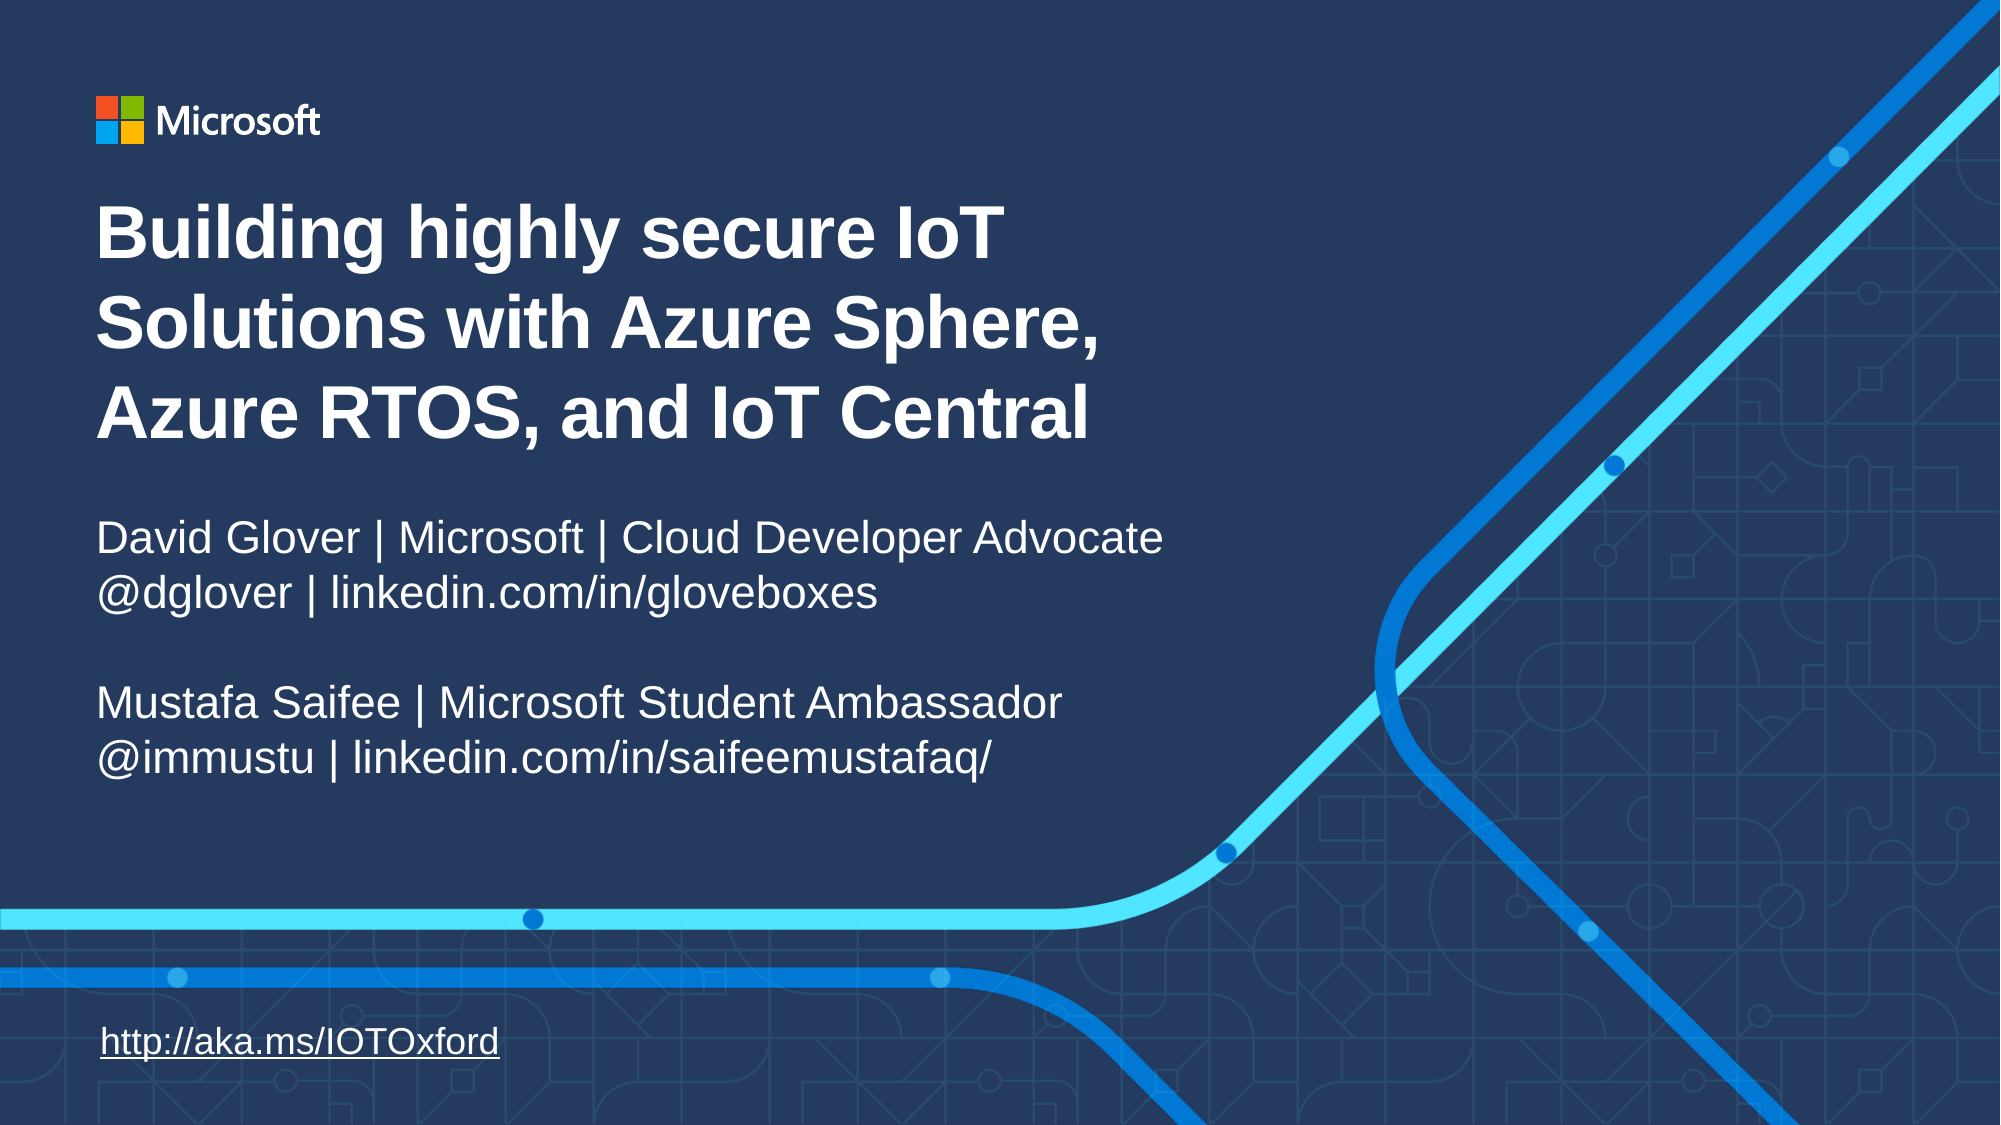

# Building highly secure IoT Solutions with Azure Sphere, Azure RTOS, and IoT Central

David Glover | Microsoft | Cloud Developer Advocate
@dglover | linkedin.com/in/gloveboxes

Mustafa Saifee | Microsoft Student Ambassador
@immustu | linkedin.com/in/saifeemustafaq/
http://aka.ms/IOTOxford